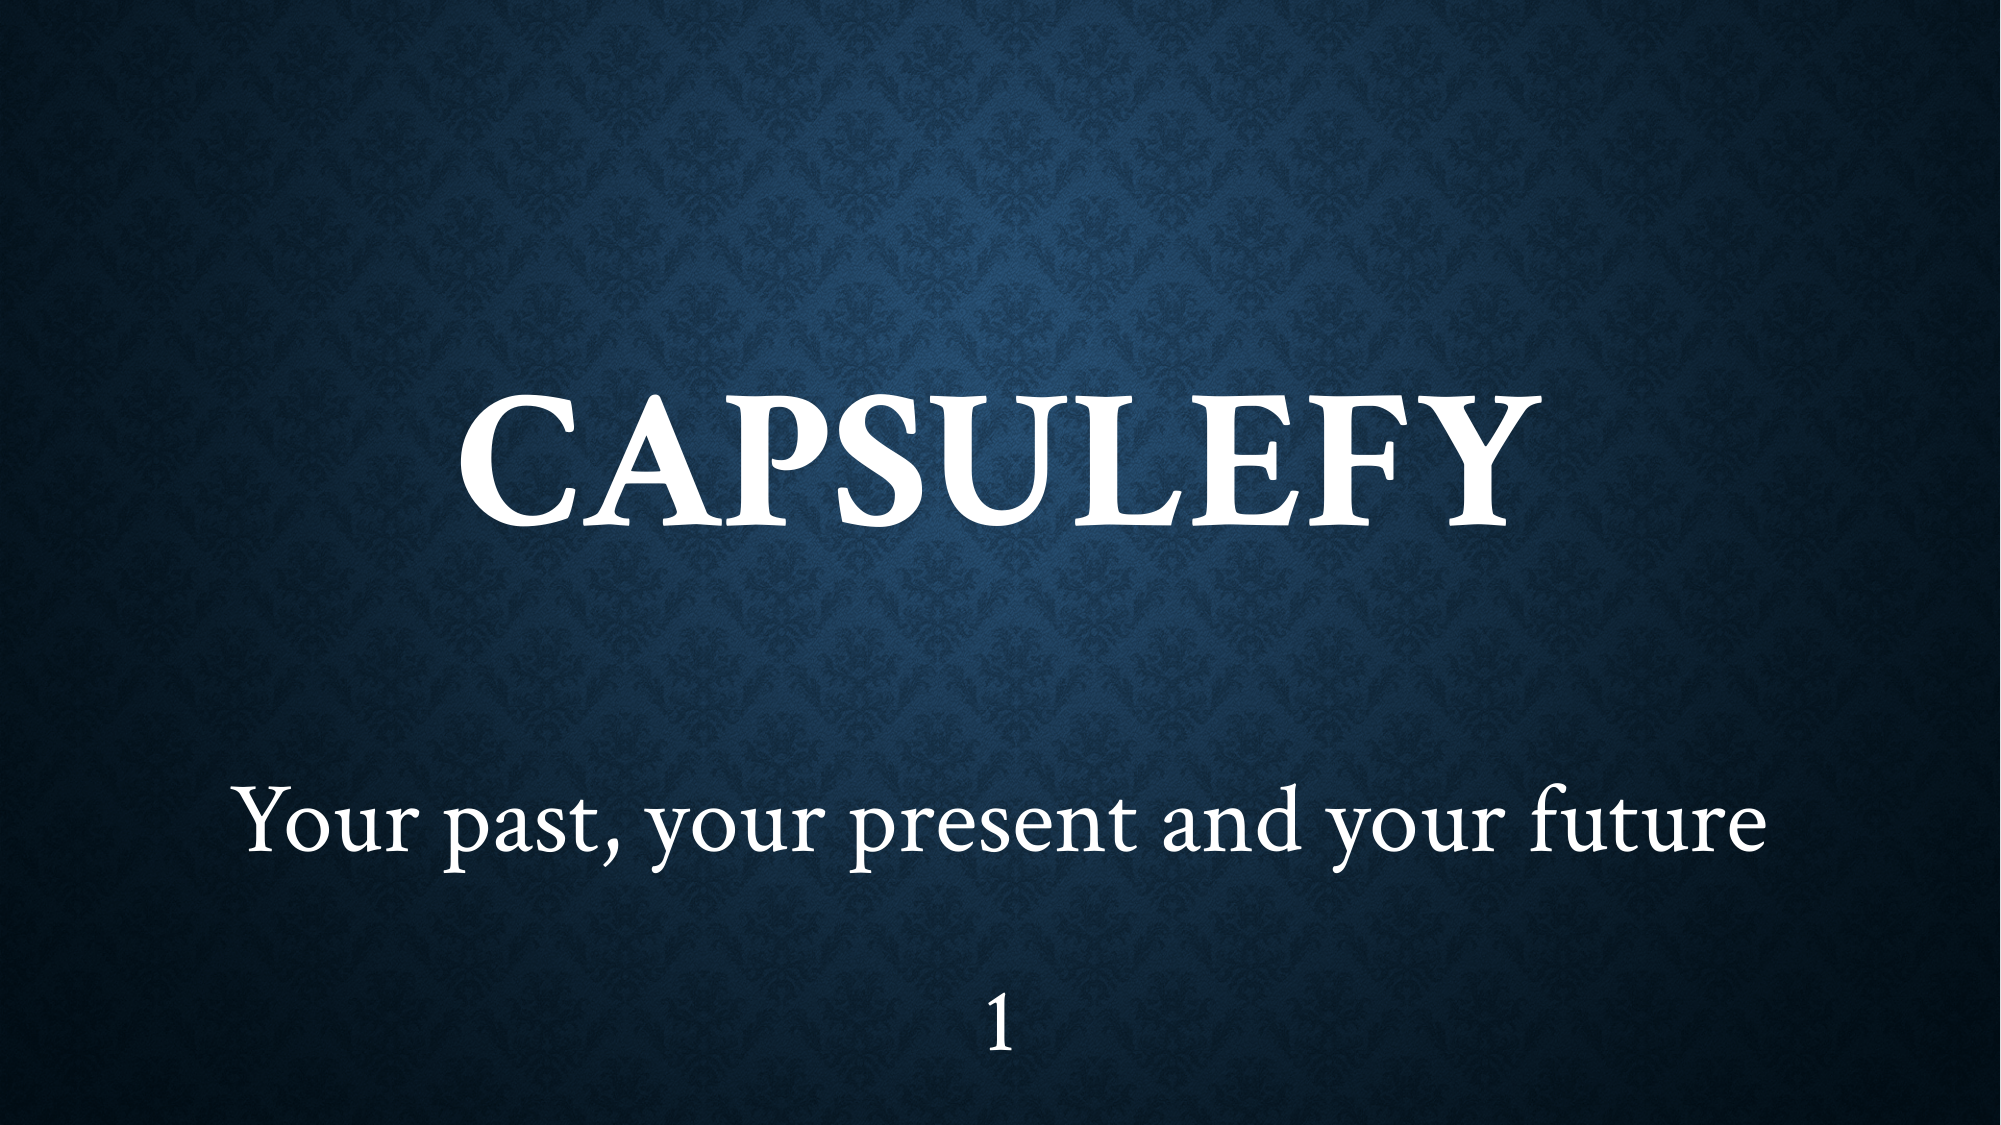

# CAPSULEFY
Your past, your present and your future
1